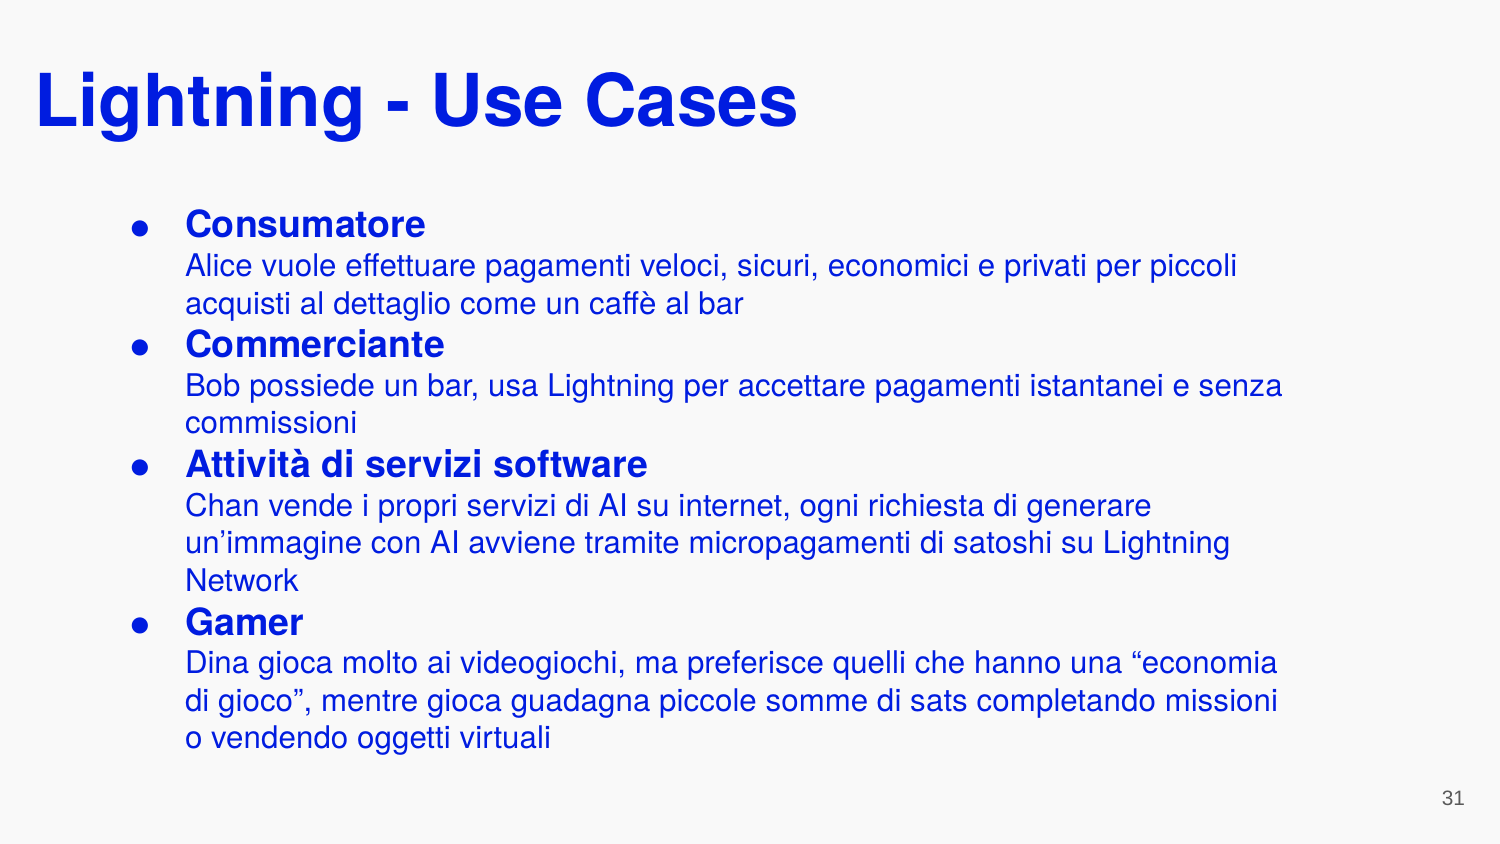

Lightning - Use Cases
Consumatore
Alice vuole effettuare pagamenti veloci, sicuri, economici e privati per piccoli acquisti al dettaglio come un caffè al bar
Commerciante
Bob possiede un bar, usa Lightning per accettare pagamenti istantanei e senza commissioni
Attività di servizi software
Chan vende i propri servizi di AI su internet, ogni richiesta di generare un’immagine con AI avviene tramite micropagamenti di satoshi su Lightning Network
Gamer
Dina gioca molto ai videogiochi, ma preferisce quelli che hanno una “economia di gioco”, mentre gioca guadagna piccole somme di sats completando missioni o vendendo oggetti virtuali
31